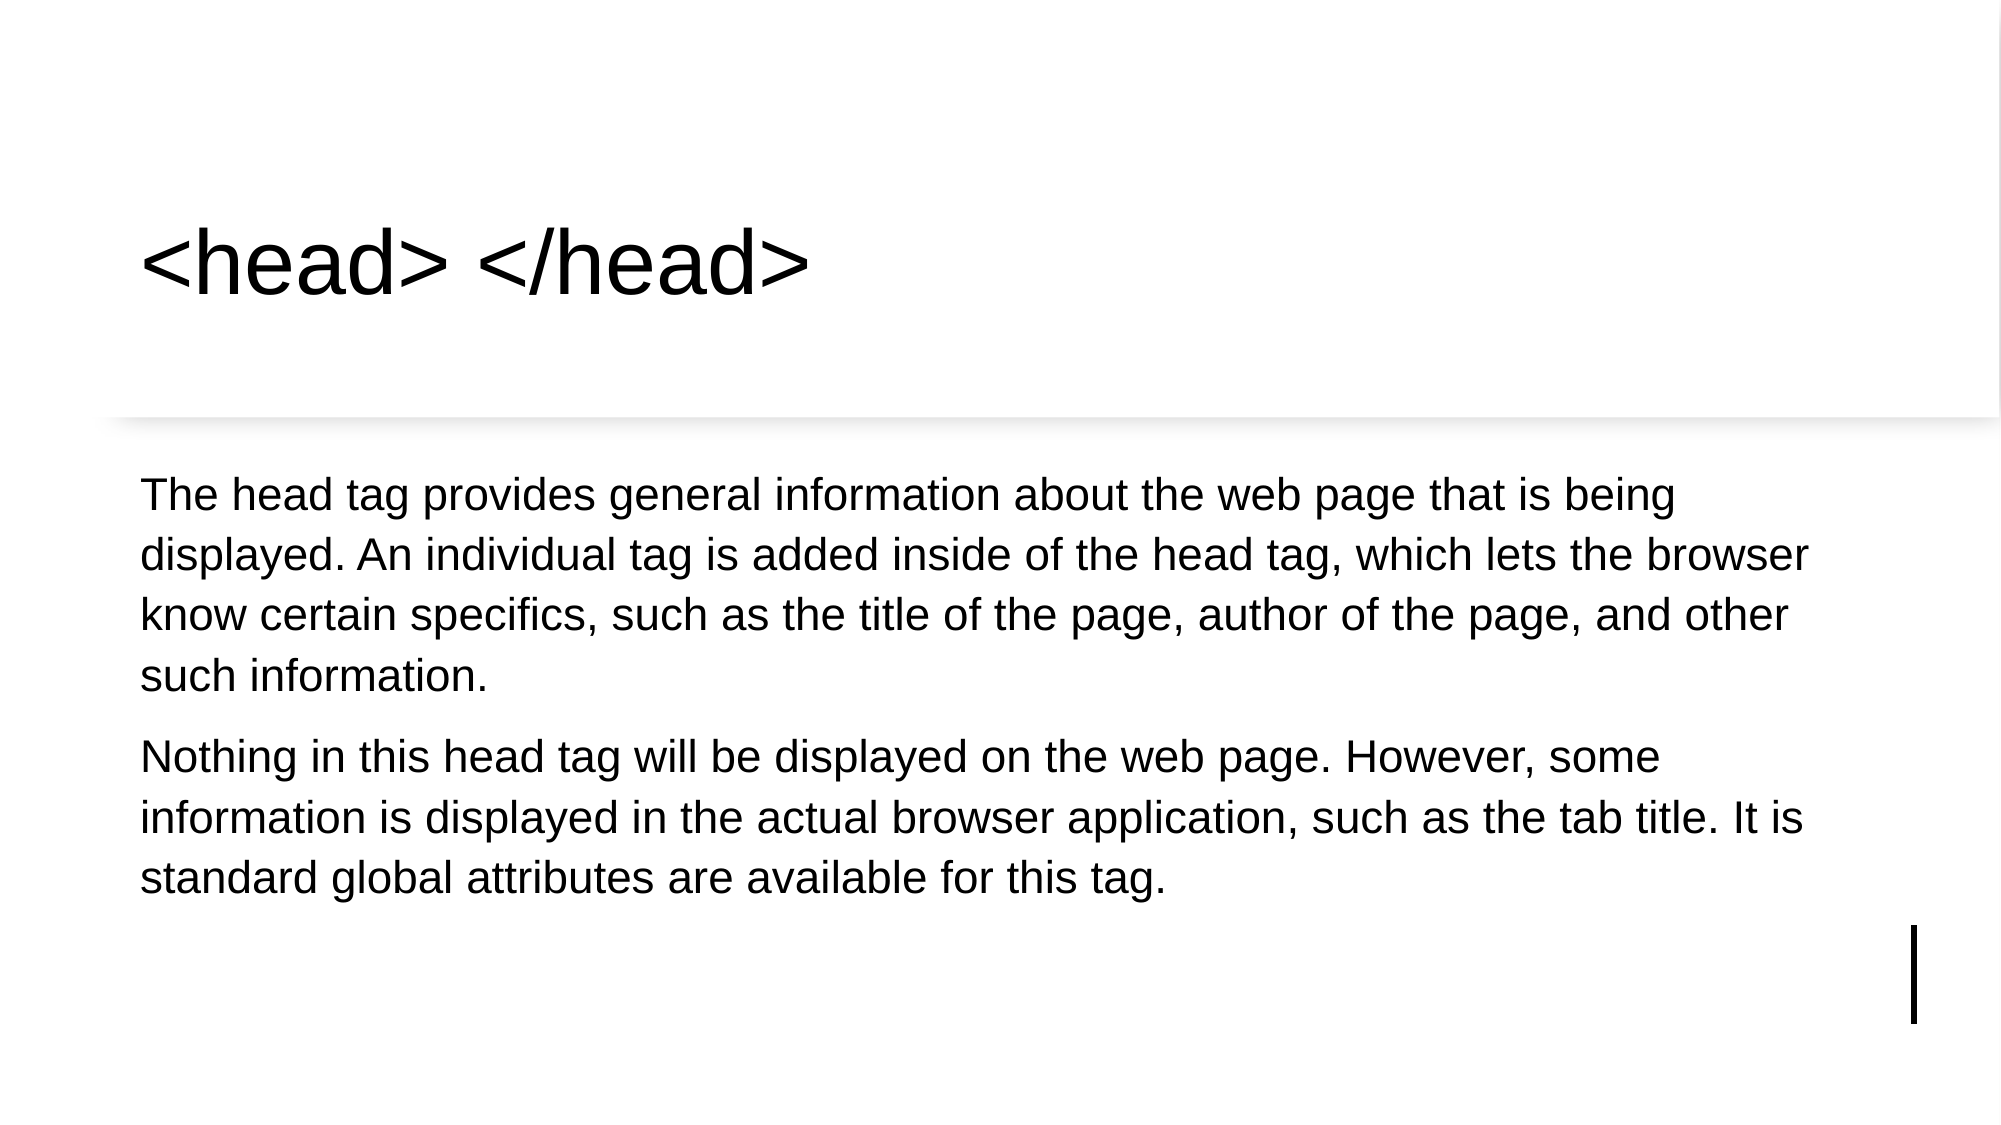

# <head> </head>
The head tag provides general information about the web page that is being displayed. An individual tag is added inside of the head tag, which lets the browser know certain specifics, such as the title of the page, author of the page, and other such information.
Nothing in this head tag will be displayed on the web page. However, some information is displayed in the actual browser application, such as the tab title. It is standard global attributes are available for this tag.